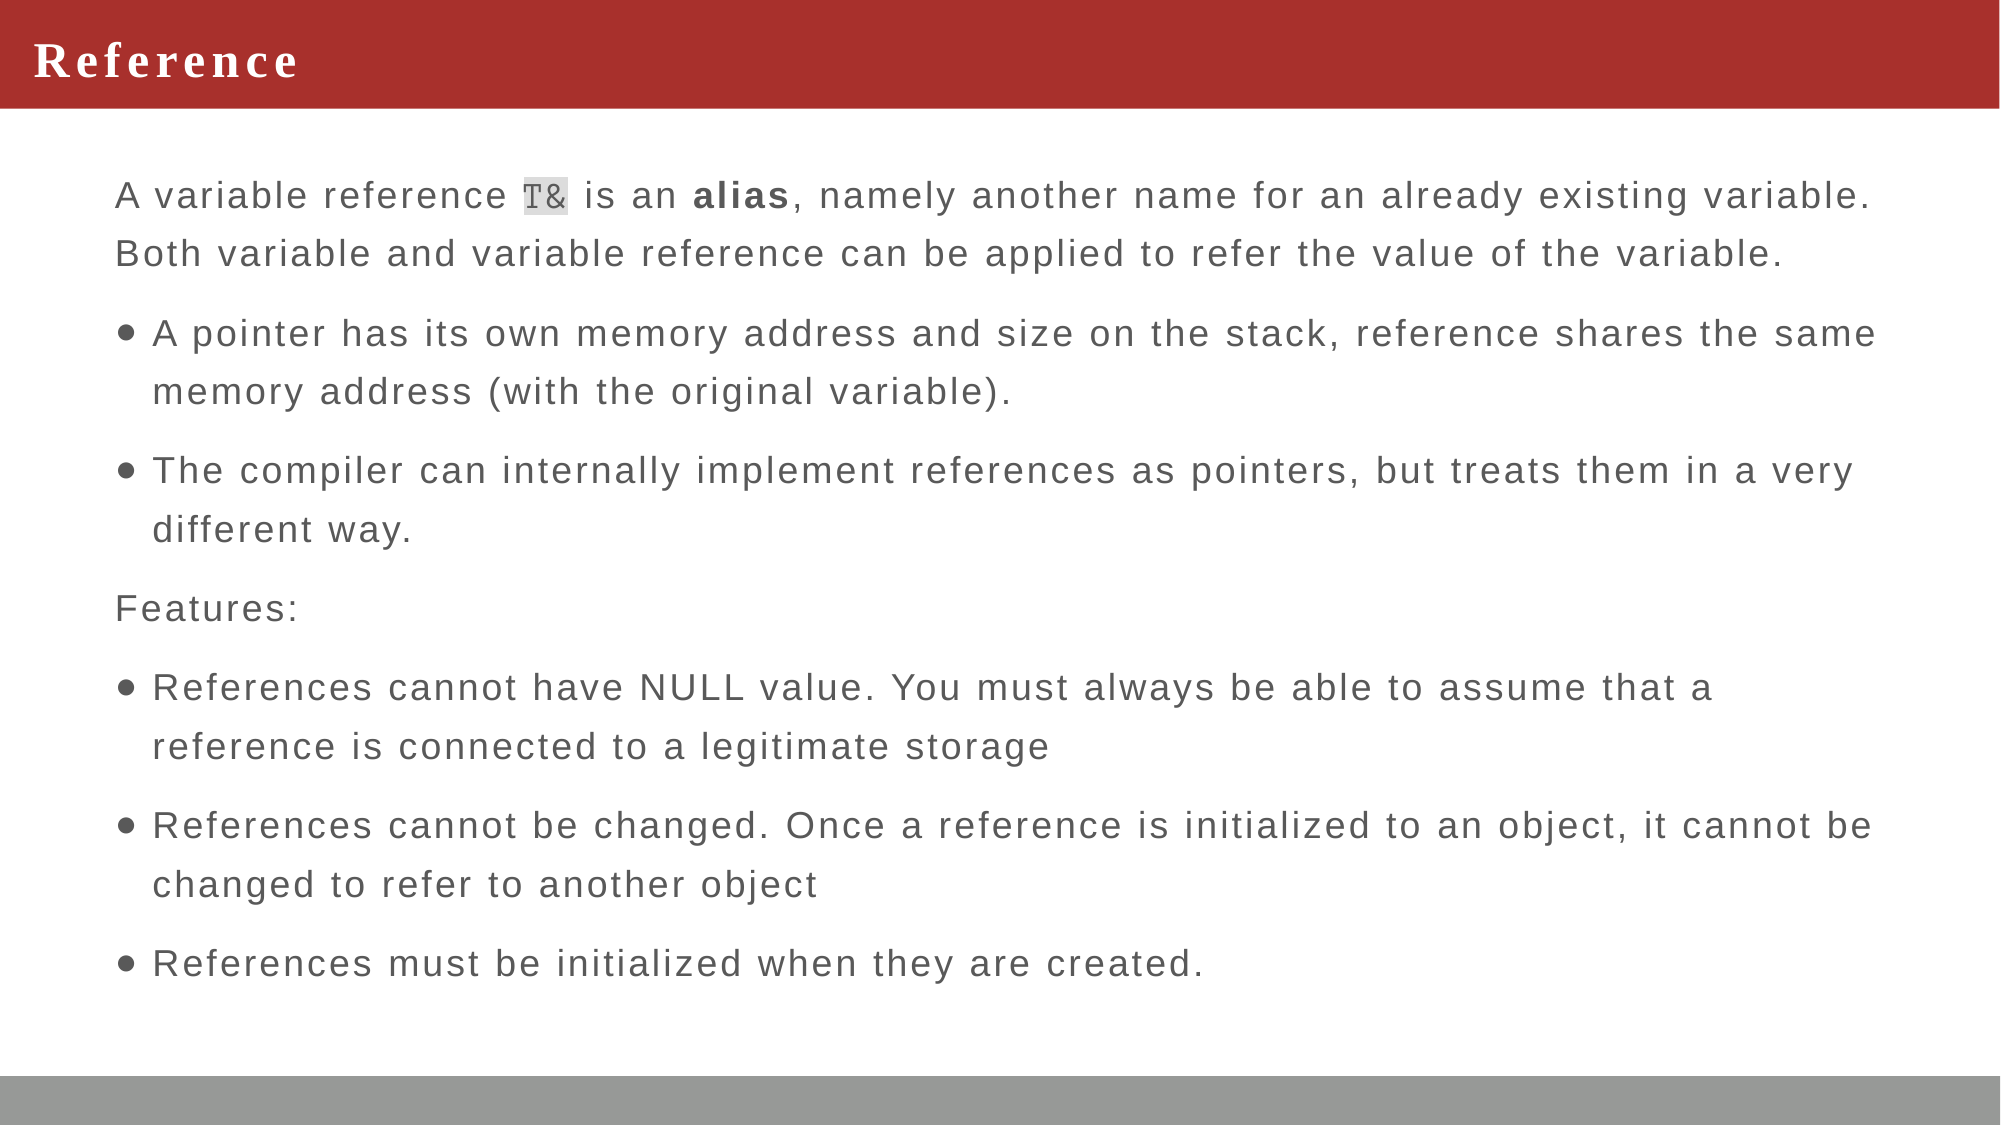

# Reference
A variable reference T& is an alias, namely another name for an already existing variable. Both variable and variable reference can be applied to refer the value of the variable.
A pointer has its own memory address and size on the stack, reference shares the same memory address (with the original variable).
The compiler can internally implement references as pointers, but treats them in a very different way.
Features:
References cannot have NULL value. You must always be able to assume that a  reference is connected to a legitimate storage
References cannot be changed. Once a reference is initialized to an object, it cannot be changed to refer to another object
References must be initialized when they are created.

31